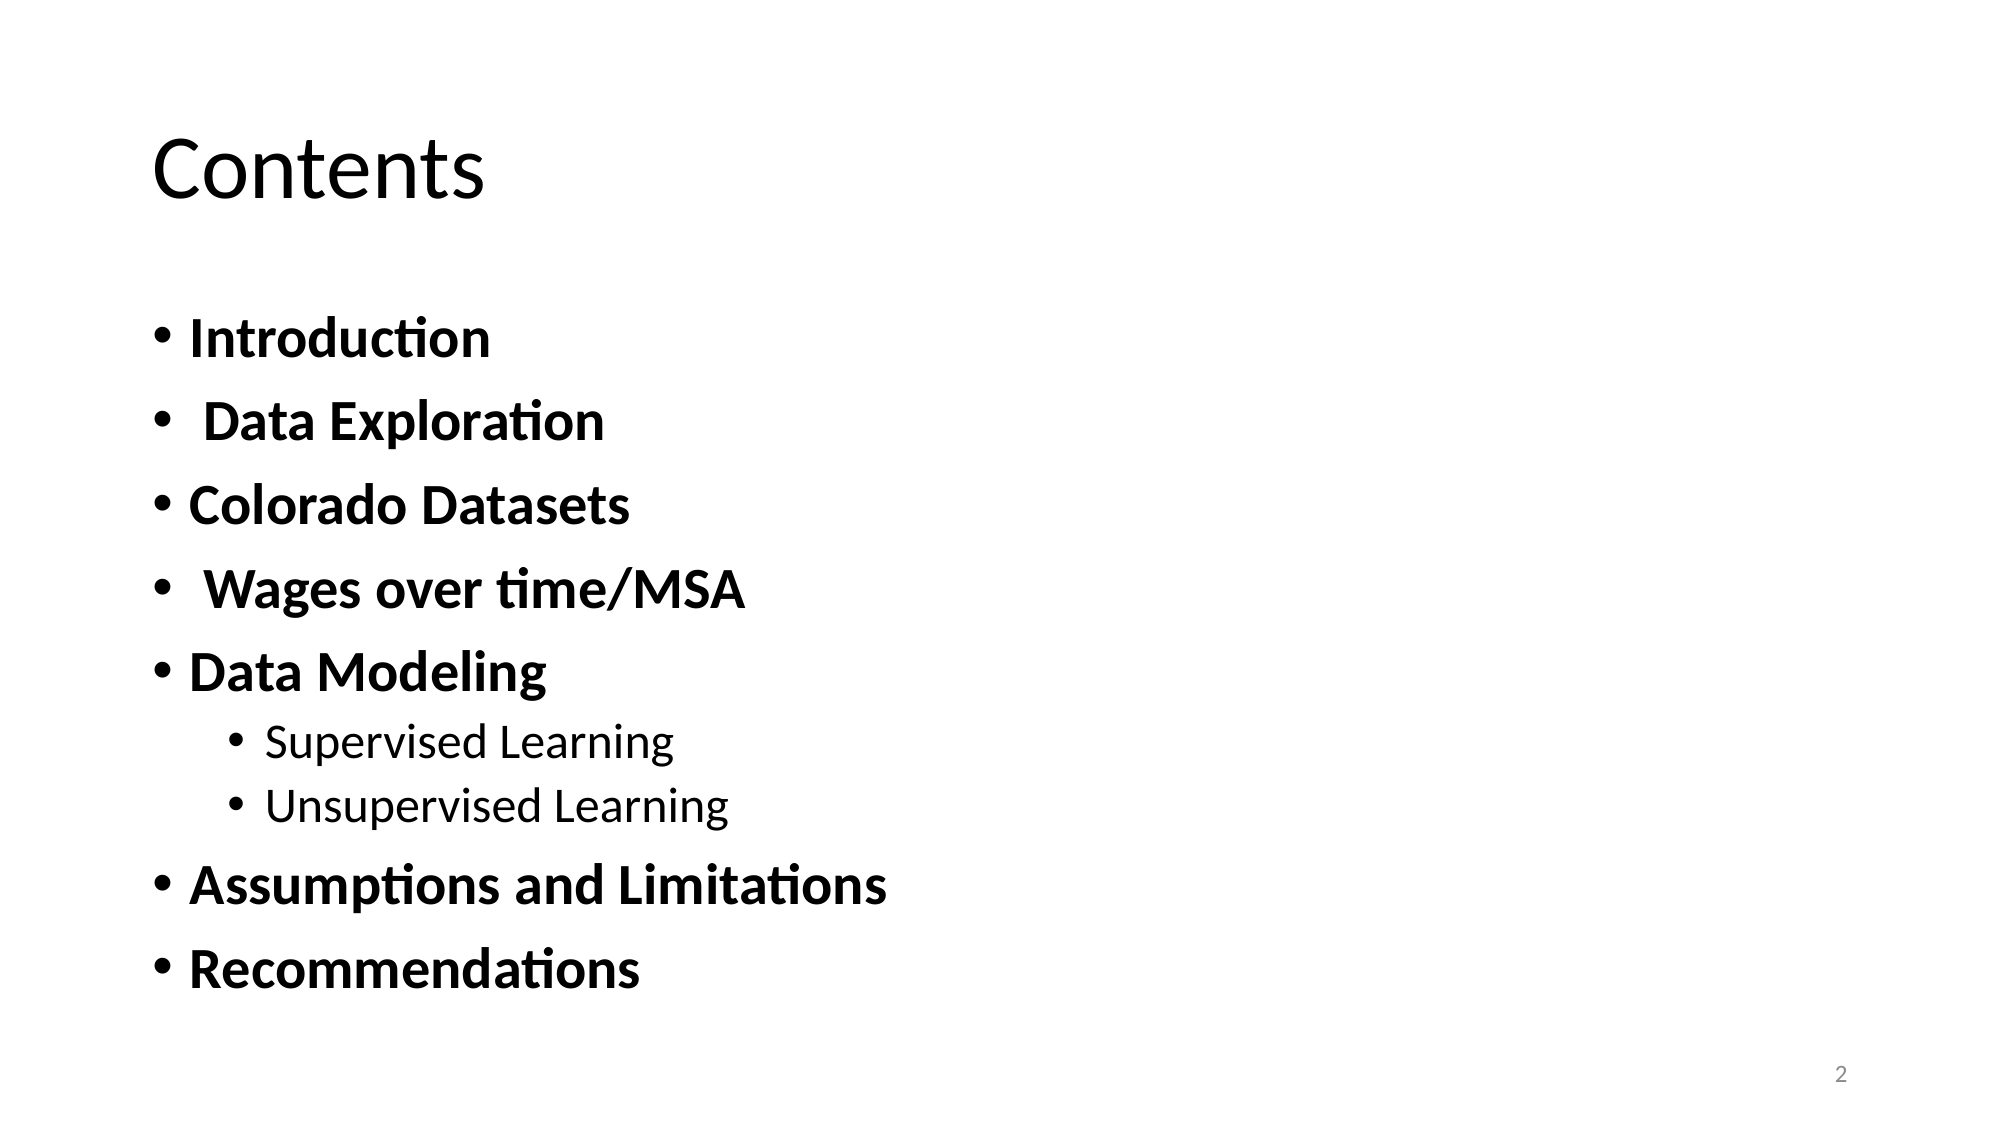

# Contents
Introduction
 Data Exploration
Colorado Datasets
 Wages over time/MSA
Data Modeling
Supervised Learning
Unsupervised Learning
Assumptions and Limitations
Recommendations
2